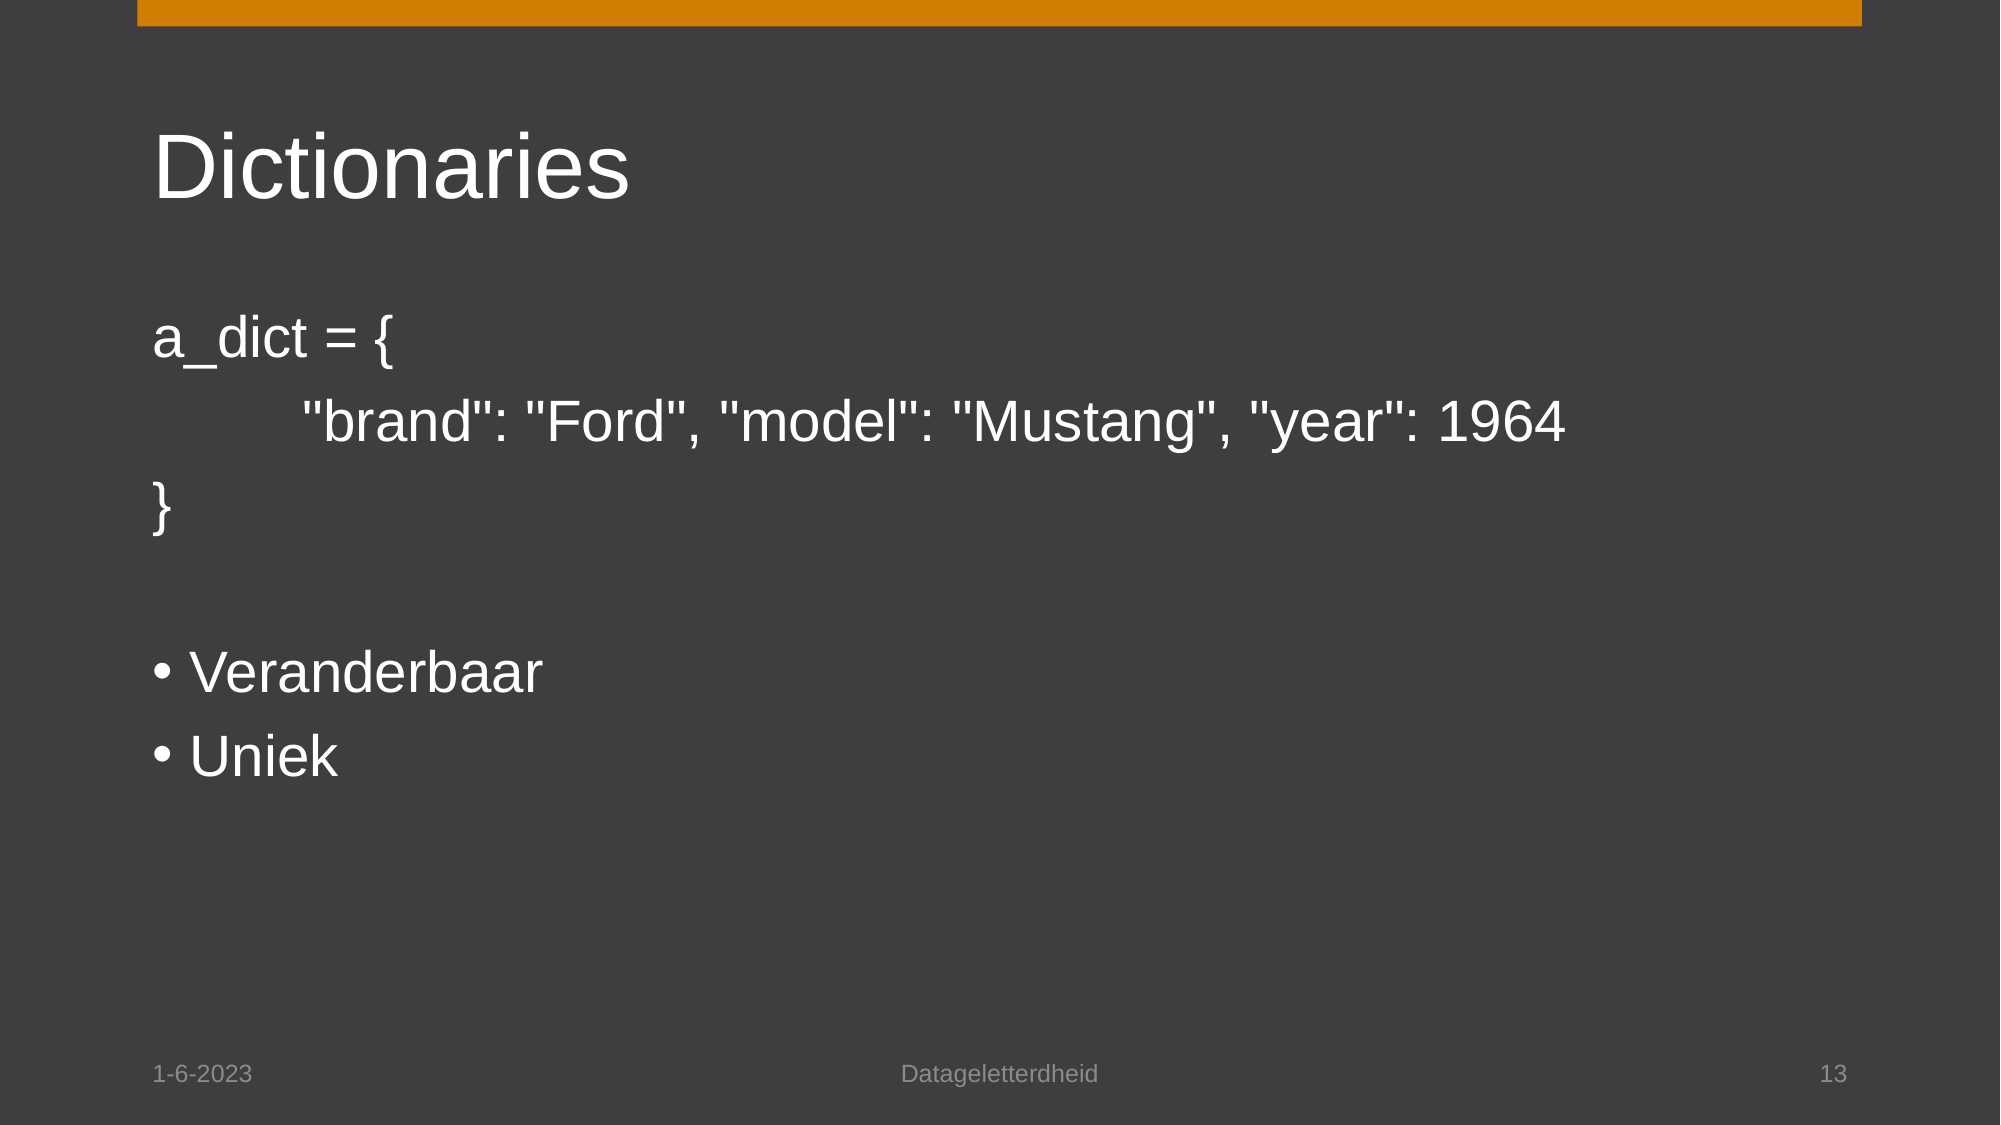

# Dictionaries
a_dict = {
	"brand": "Ford", "model": "Mustang", "year": 1964
}

Veranderbaar
Uniek
1-6-2023
Datageletterdheid
13